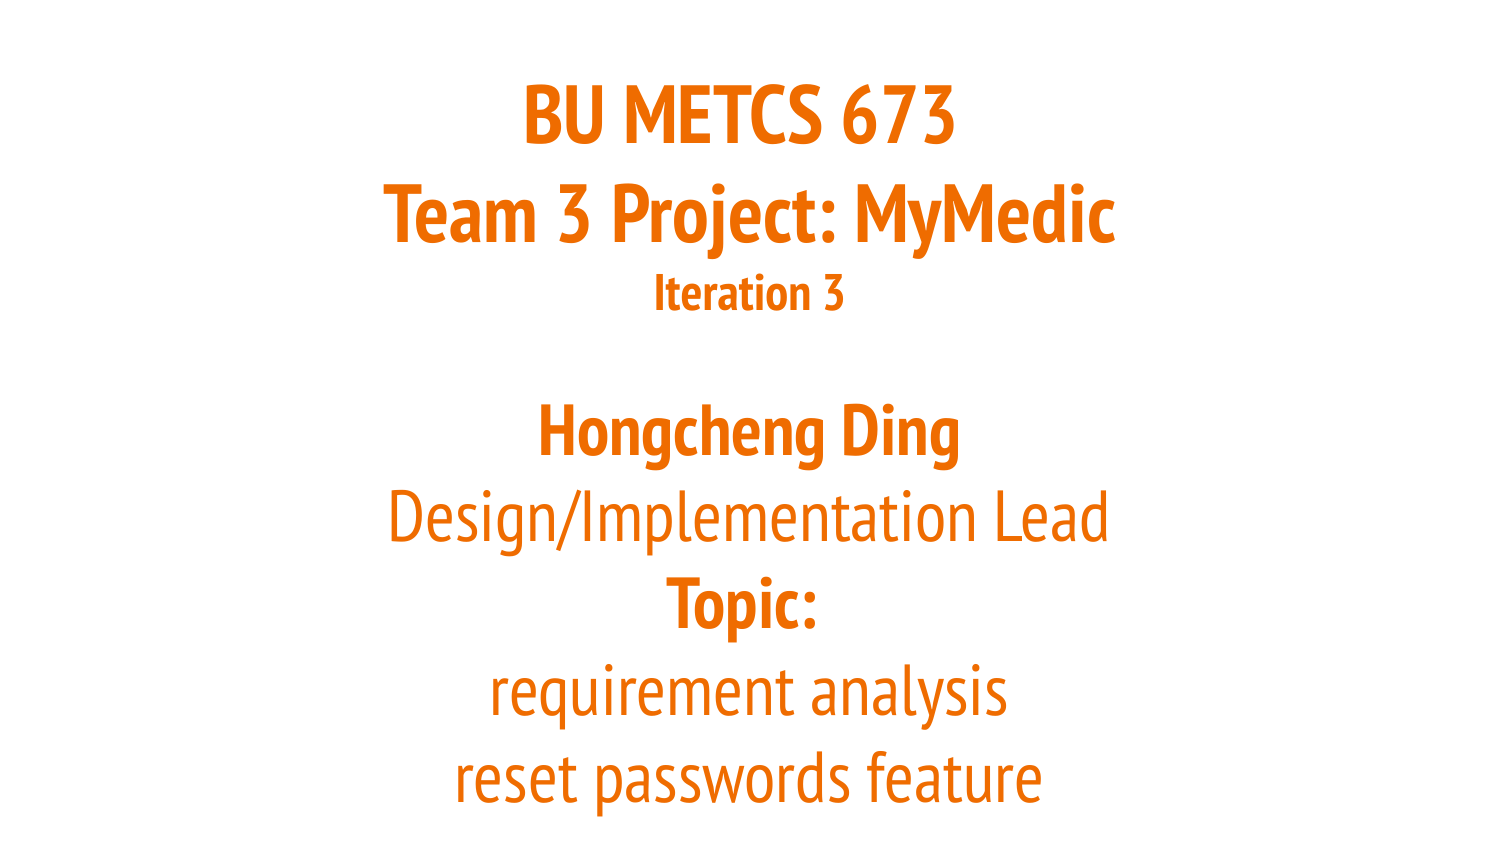

# BU METCS 673
Team 3 Project: MyMedic
Iteration 3

Hongcheng Ding
Design/Implementation Lead
Topic:
requirement analysis
reset passwords feature